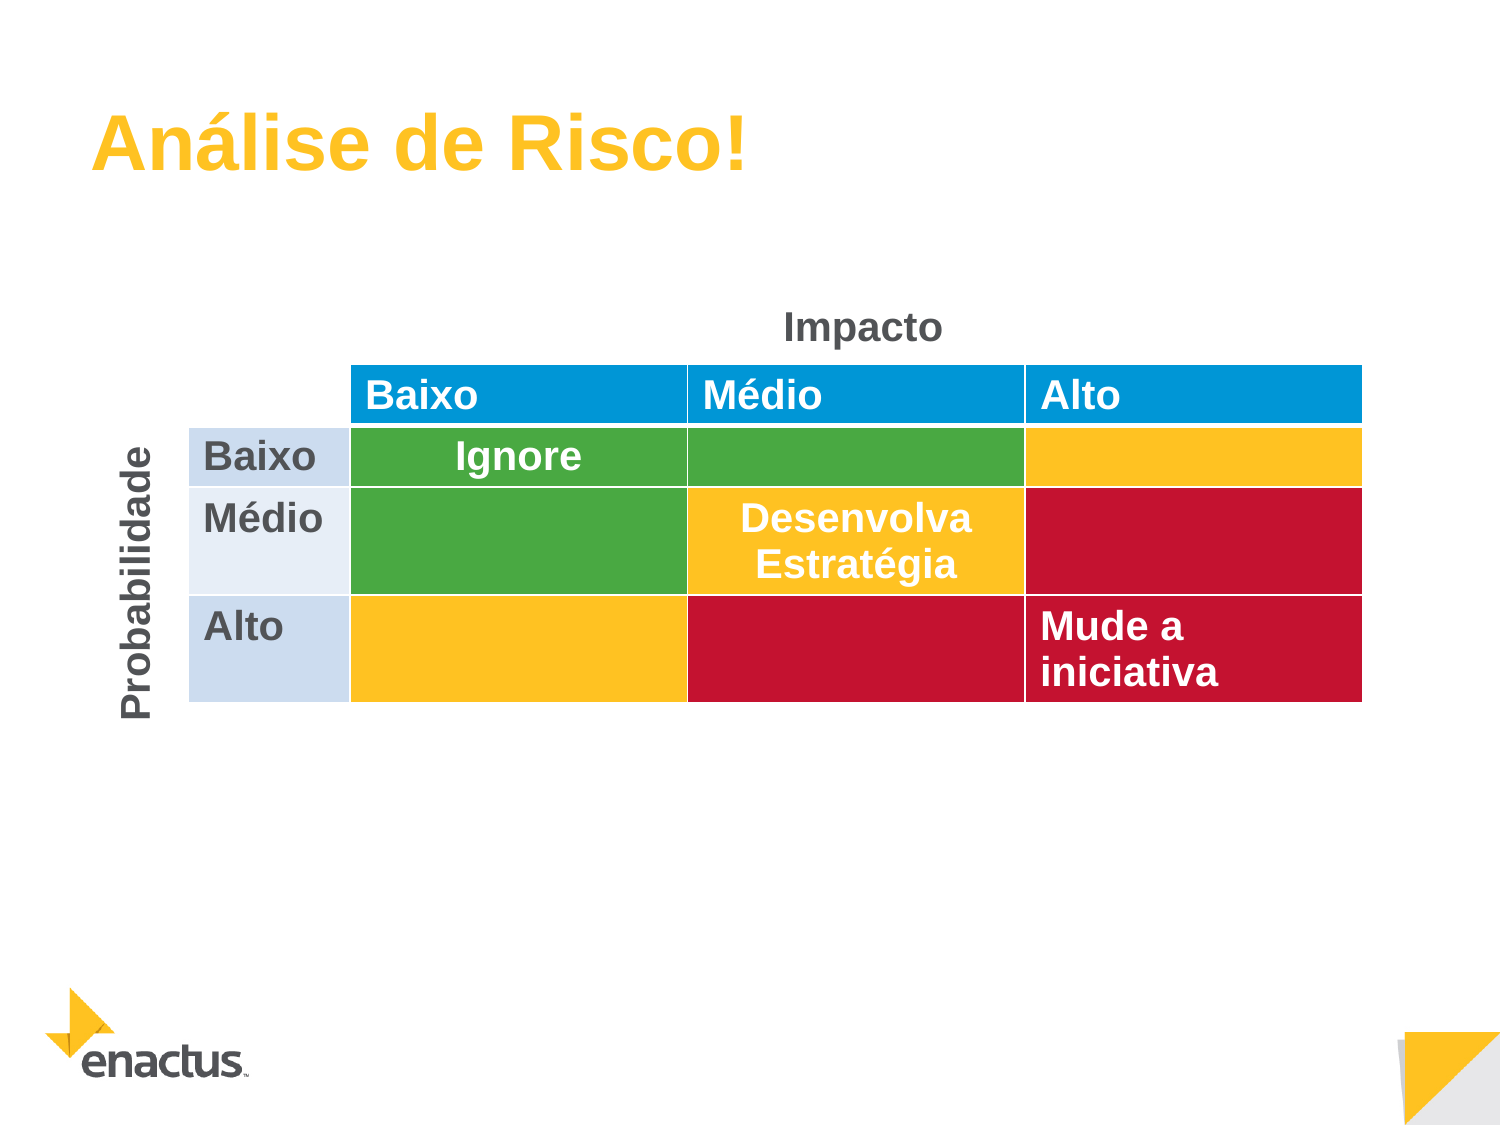

# Análise de Risco!
Impacto
|  | Baixo | Médio | Alto |
| --- | --- | --- | --- |
| Baixo | Ignore |  |  |
| Médio |  | Desenvolva Estratégia |  |
| Alto |  |  | Mude a iniciativa |
Probabilidade